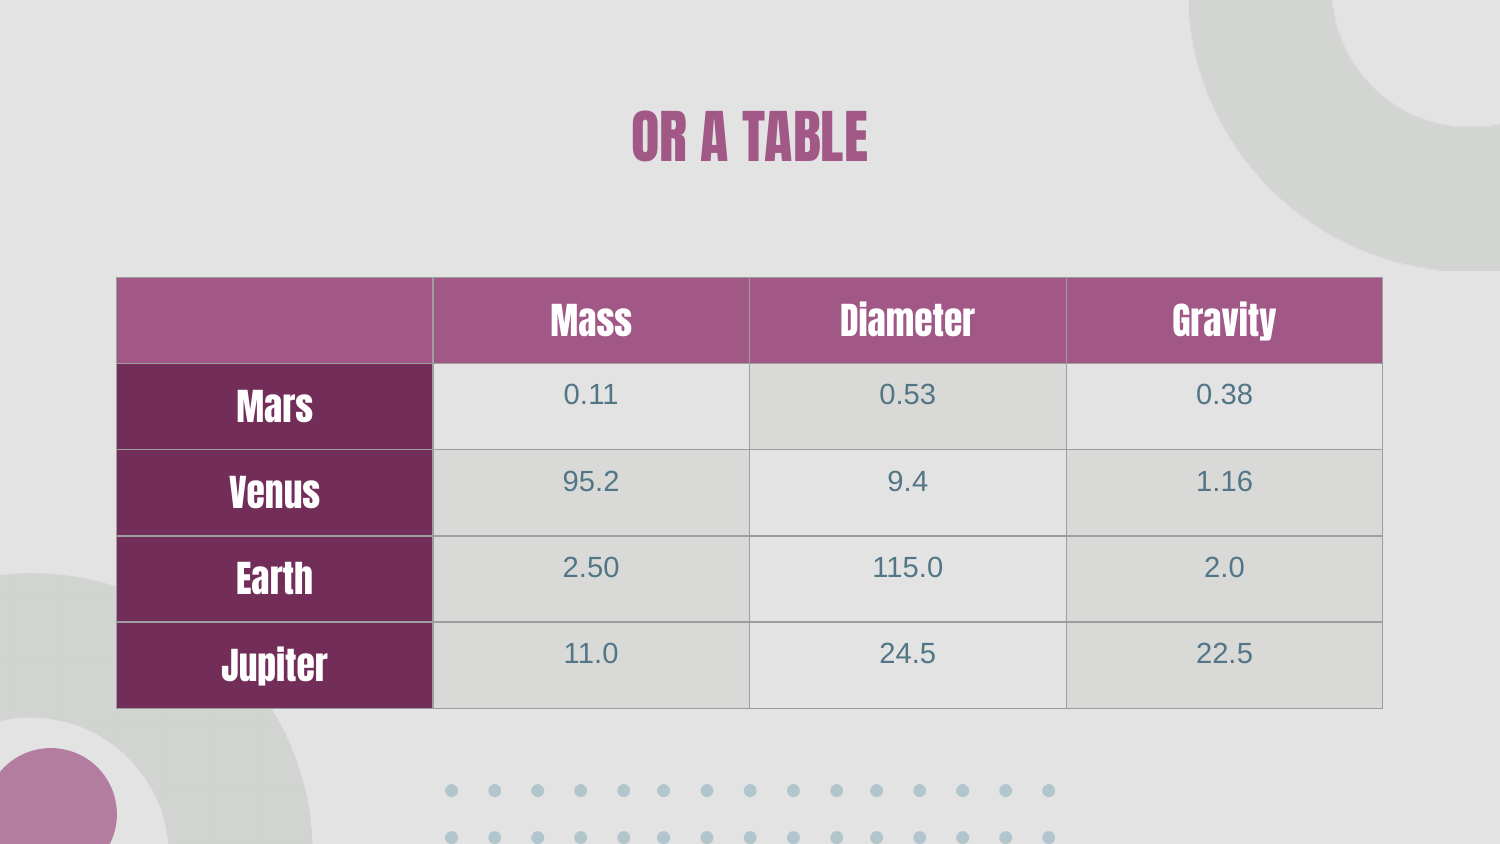

# OR A TABLE
TABLE
| ... | Mass | Diameter | Gravity |
| --- | --- | --- | --- |
| Mars | 0.11 | 0.53 | 0.38 |
| Venus | 95.2 | 9.4 | 1.16 |
| Earth | 2.50 | 115.0 | 2.0 |
| Jupiter | 11.0 | 24.5 | 22.5 |